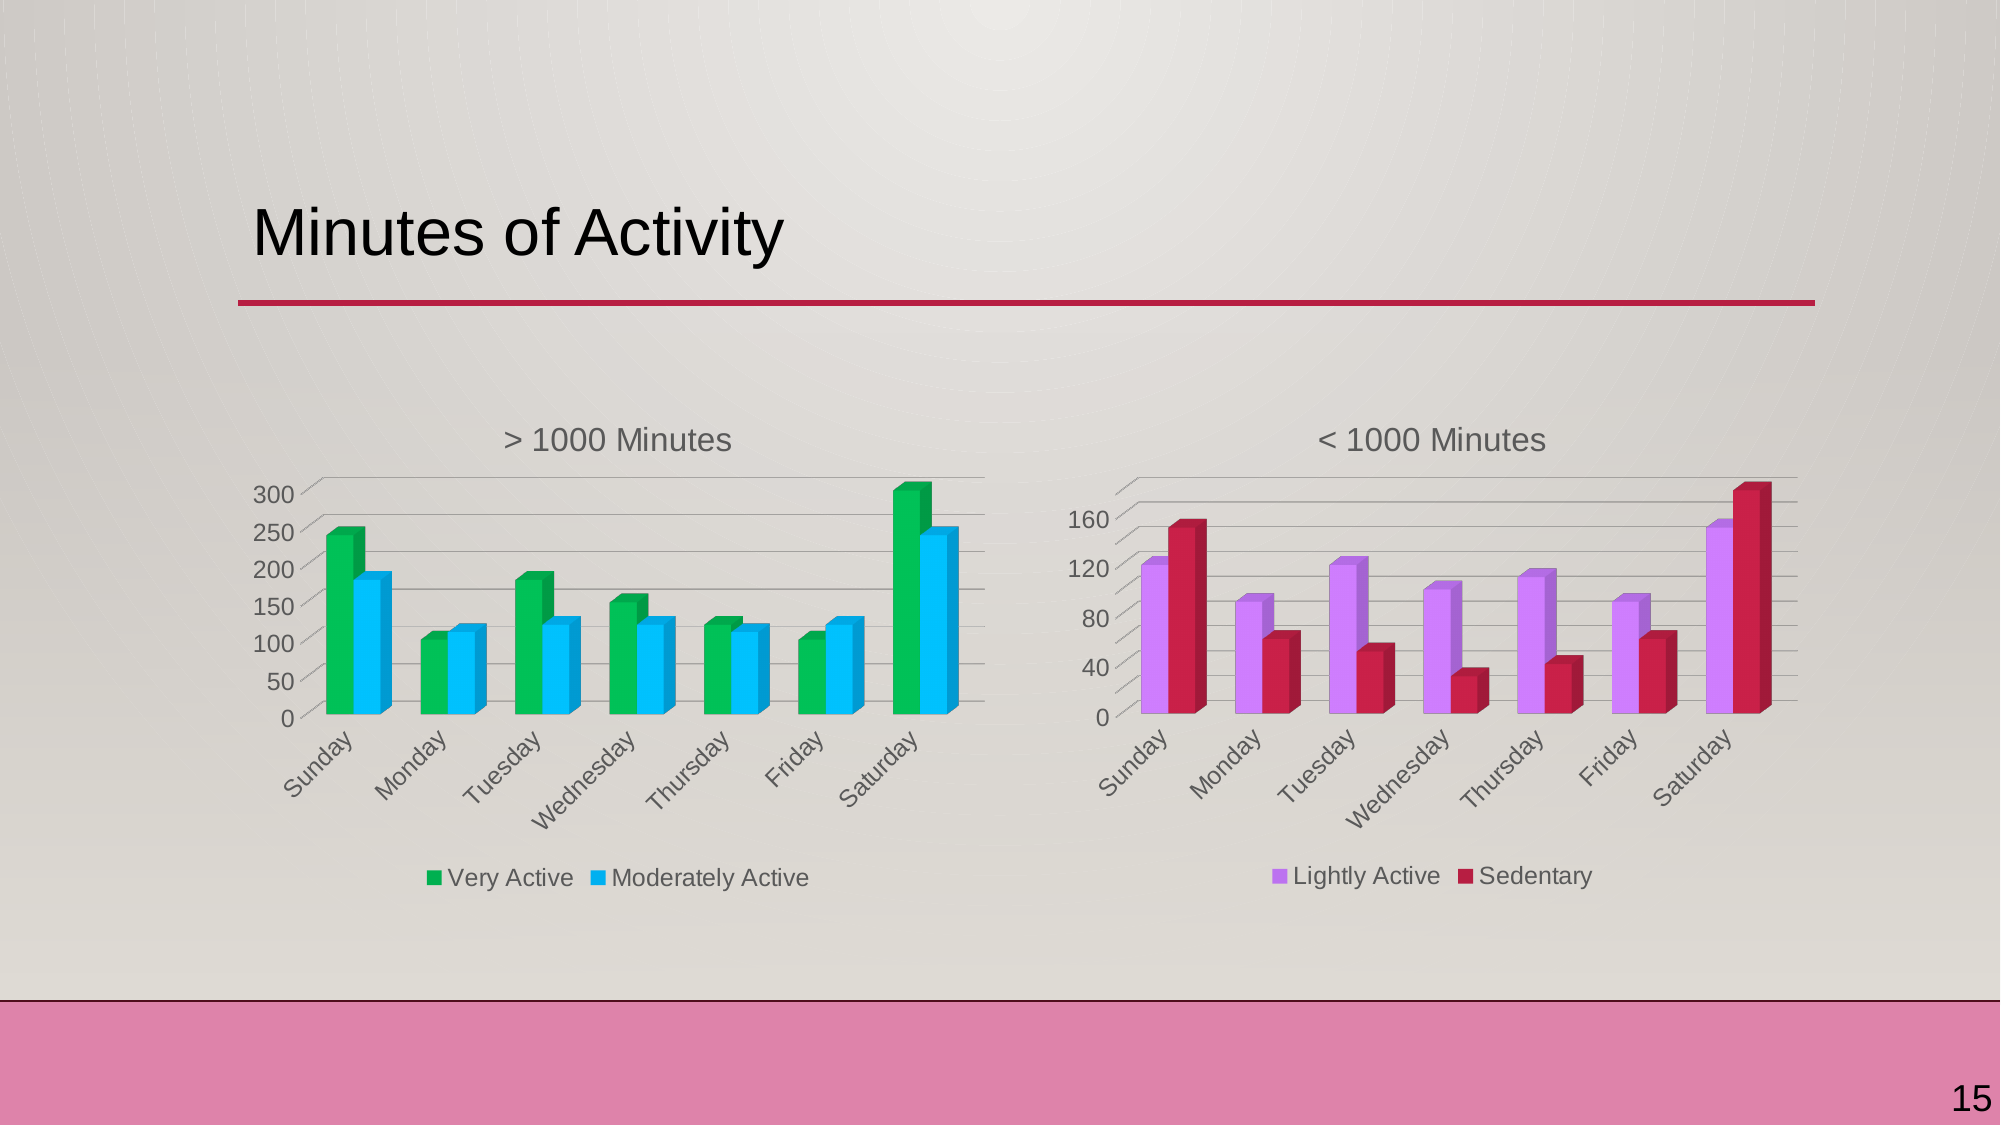

# Minutes of Activity

[unsupported chart]

[unsupported chart]

15